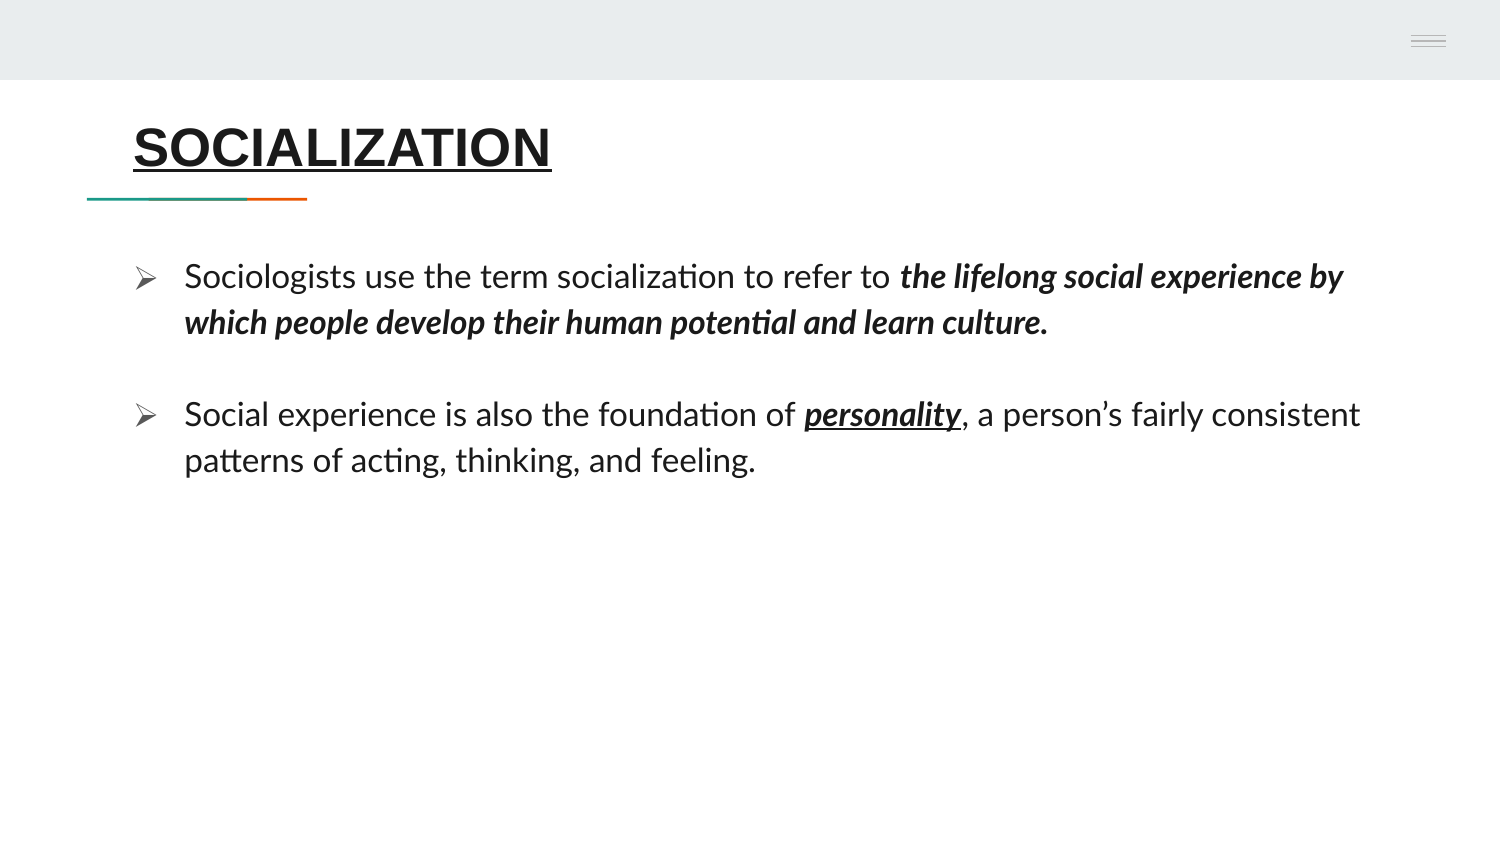

# SOCIALIZATION
Sociologists use the term socialization to refer to the lifelong social experience by which people develop their human potential and learn culture.

Social experience is also the foundation of personality, a person’s fairly consistent patterns of acting, thinking, and feeling.